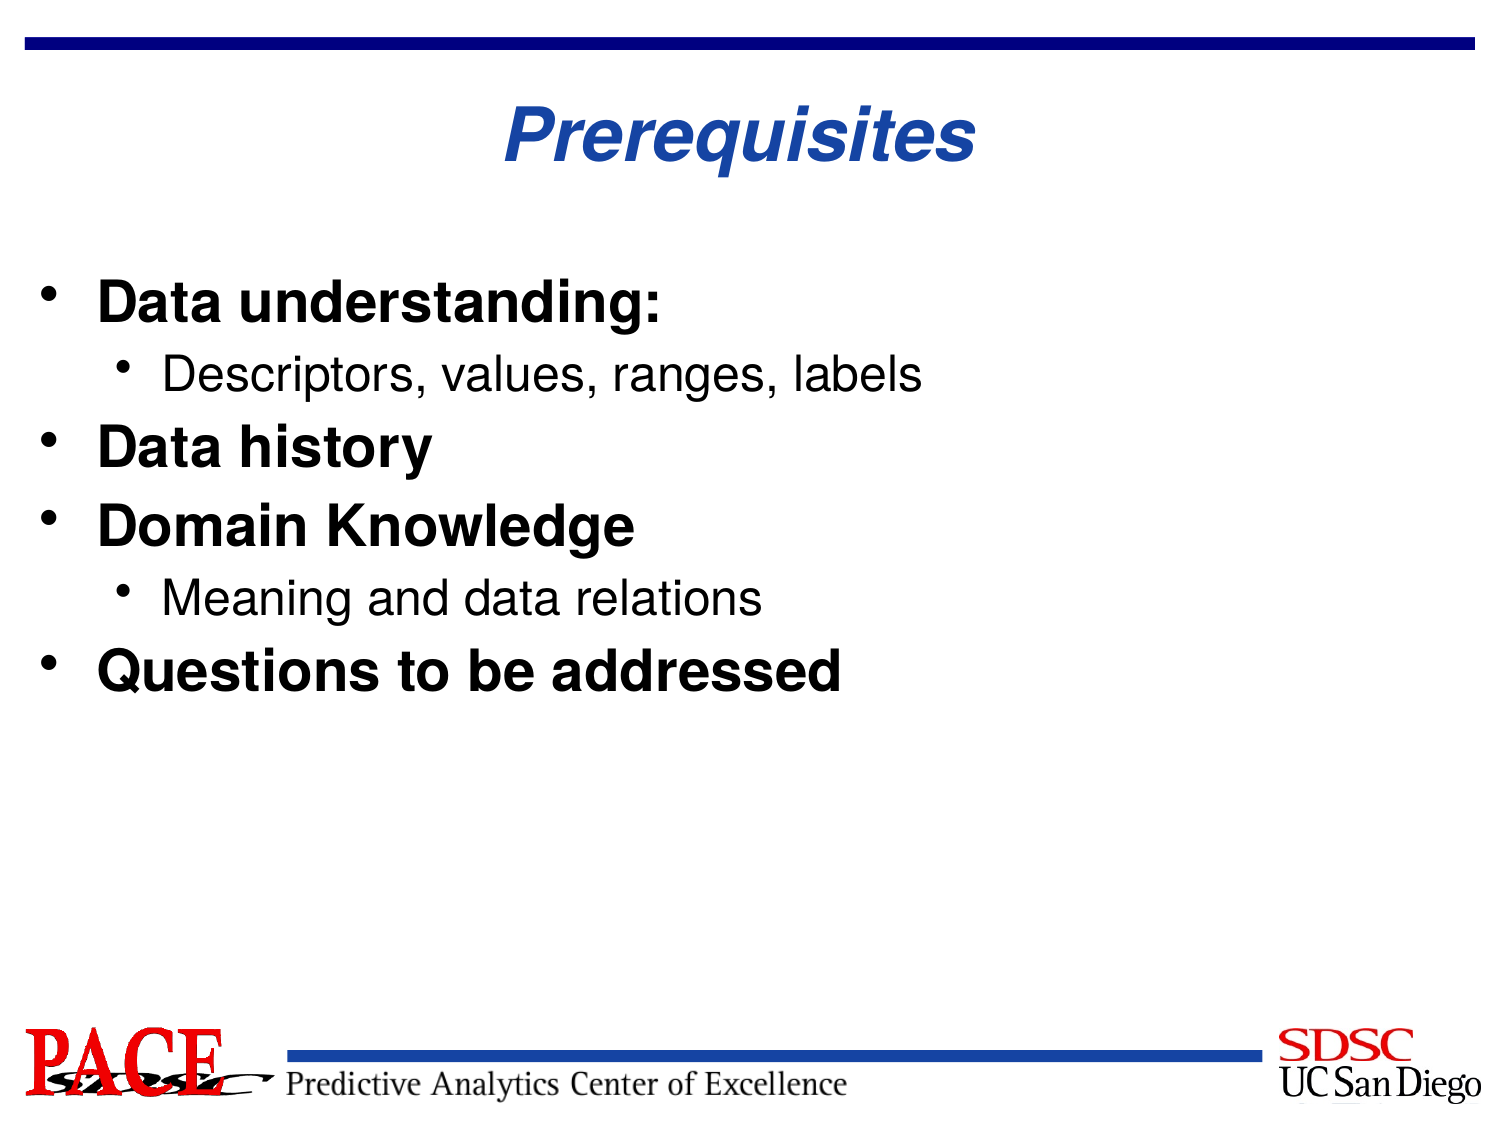

# Prerequisites
Data understanding:
Descriptors, values, ranges, labels
Data history
Domain Knowledge
Meaning and data relations
Questions to be addressed